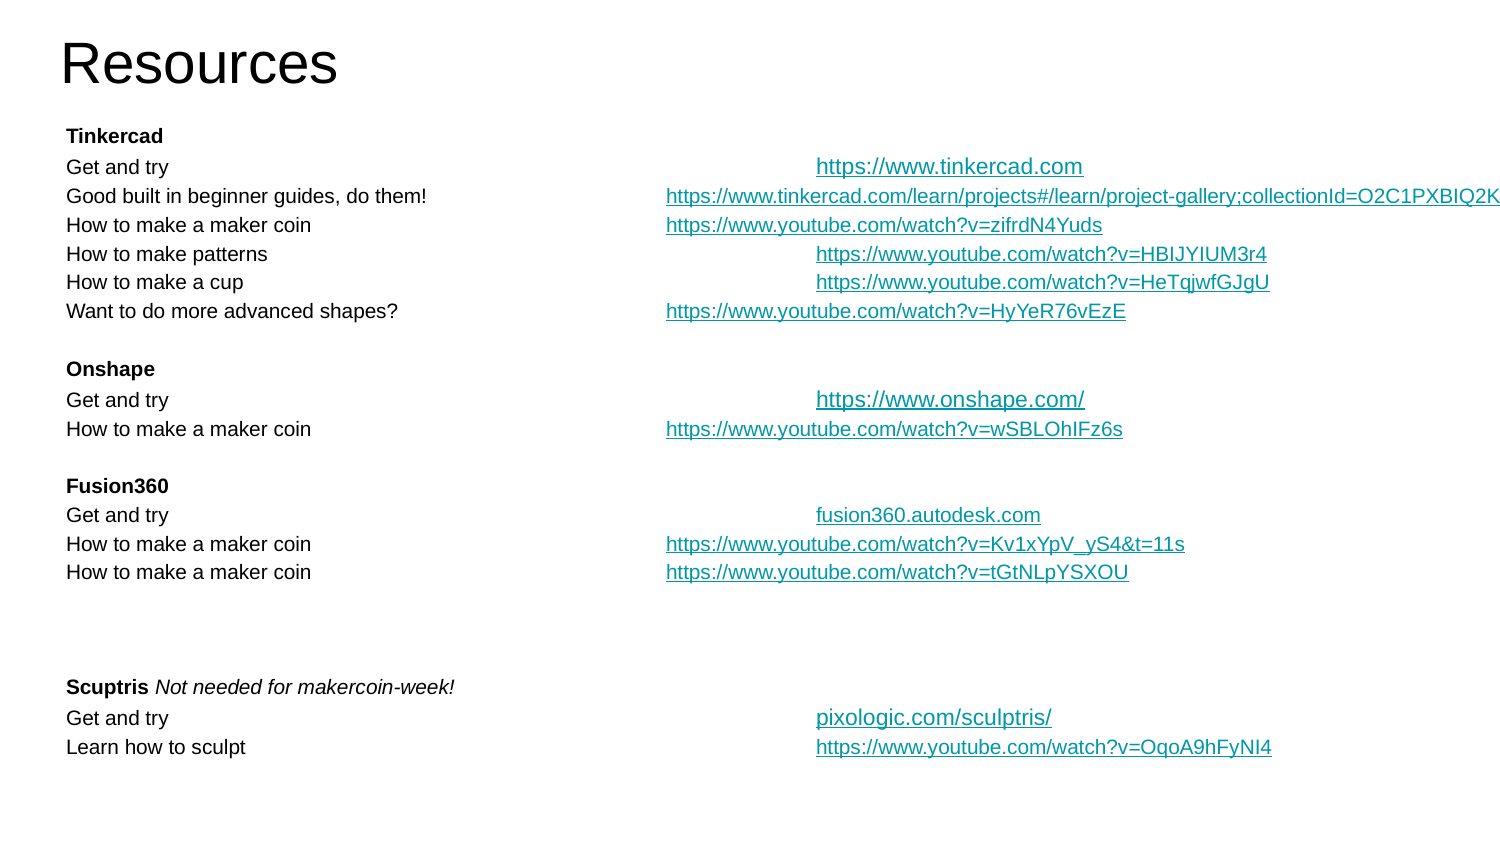

# Resources

Tinkercad
Get and try					https://www.tinkercad.com
Good built in beginner guides, do them!		https://www.tinkercad.com/learn/projects#/learn/project-gallery;collectionId=O2C1PXBIQ2KHCOD
How to make a maker coin			https://www.youtube.com/watch?v=zifrdN4Yuds
How to make patterns				https://www.youtube.com/watch?v=HBIJYIUM3r4
How to make a cup				https://www.youtube.com/watch?v=HeTqjwfGJgU
Want to do more advanced shapes?		https://www.youtube.com/watch?v=HyYeR76vEzE

Onshape
Get and try					https://www.onshape.com/
How to make a maker coin			https://www.youtube.com/watch?v=wSBLOhIFz6s

Fusion360
Get and try					fusion360.autodesk.com
How to make a maker coin			https://www.youtube.com/watch?v=Kv1xYpV_yS4&t=11s
How to make a maker coin			https://www.youtube.com/watch?v=tGtNLpYSXOU

Scuptris Not needed for makercoin-week!
Get and try					pixologic.com/sculptris/
Learn how to sculpt				https://www.youtube.com/watch?v=OqoA9hFyNI4